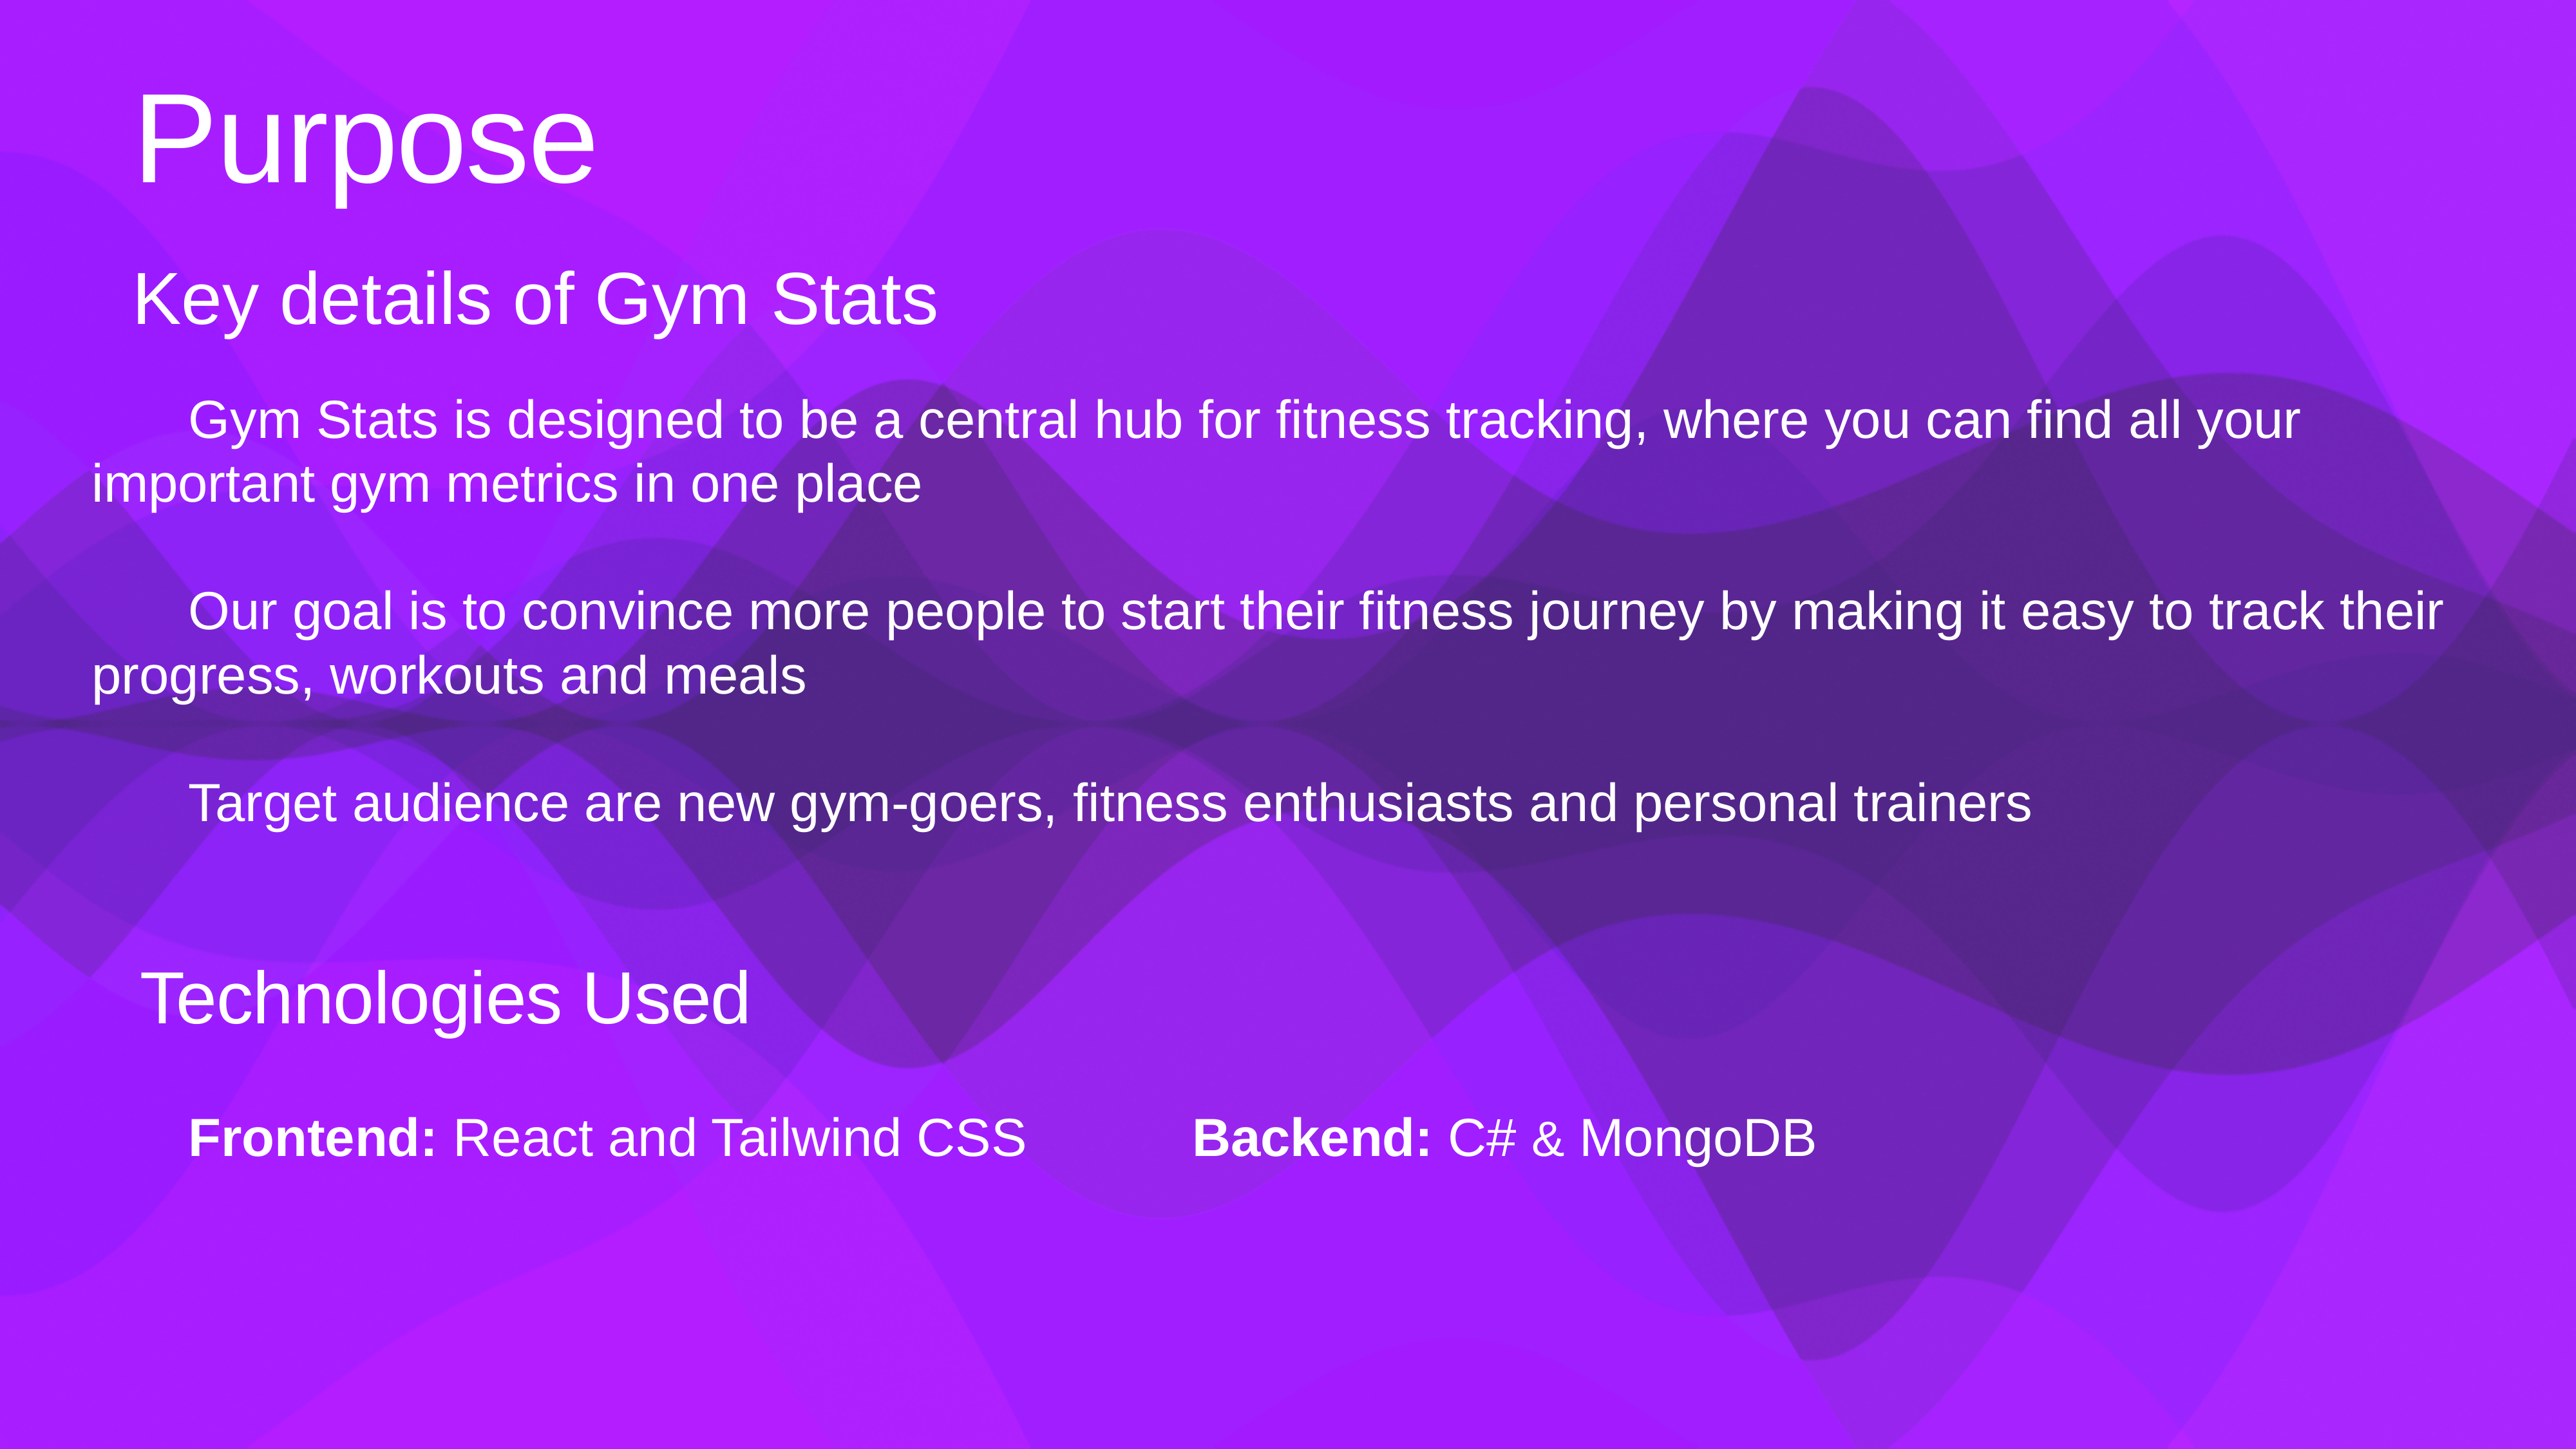

# Purpose
Key details of Gym Stats
Gym Stats is designed to be a central hub for fitness tracking, where you can find all your important gym metrics in one place
Our goal is to convince more people to start their fitness journey by making it easy to track their progress, workouts and meals
Target audience are new gym-goers, fitness enthusiasts and personal trainers

Technologies Used
Frontend: React and Tailwind CSS           Backend: C# & MongoDB